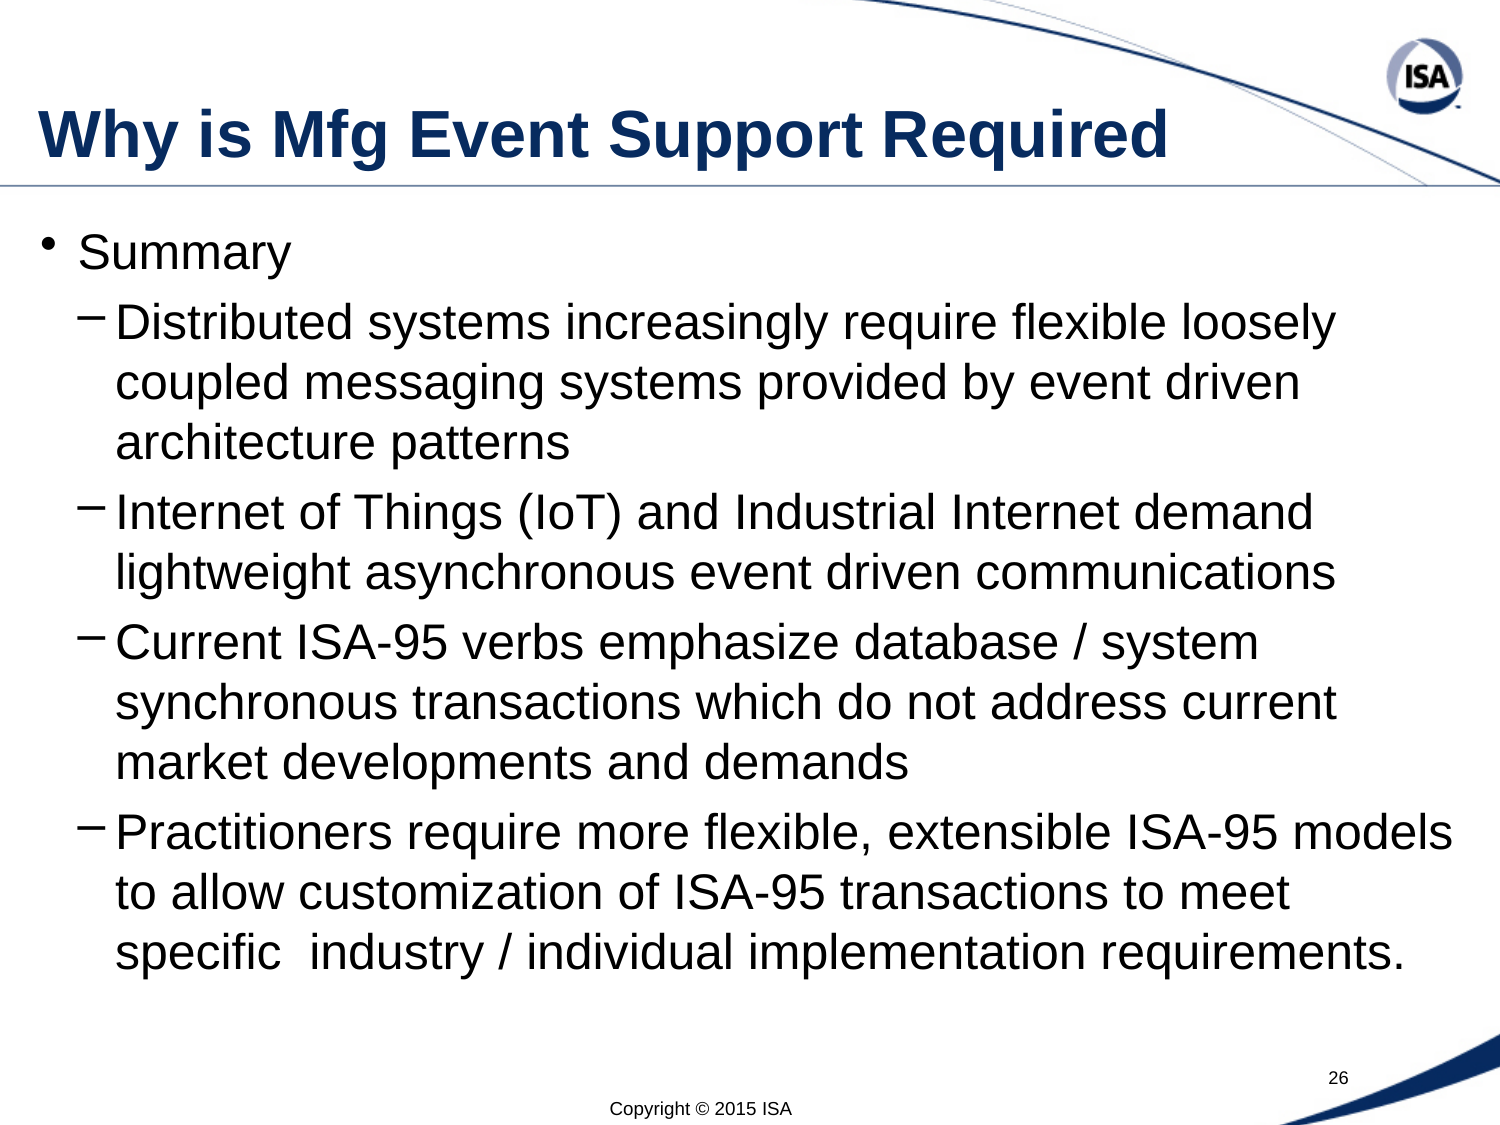

# Why is Mfg Event Support Required
Summary
Distributed systems increasingly require flexible loosely coupled messaging systems provided by event driven architecture patterns
Internet of Things (IoT) and Industrial Internet demand lightweight asynchronous event driven communications
Current ISA-95 verbs emphasize database / system synchronous transactions which do not address current market developments and demands
Practitioners require more flexible, extensible ISA-95 models to allow customization of ISA-95 transactions to meet specific  industry / individual implementation requirements.
Copyright © 2015 ISA